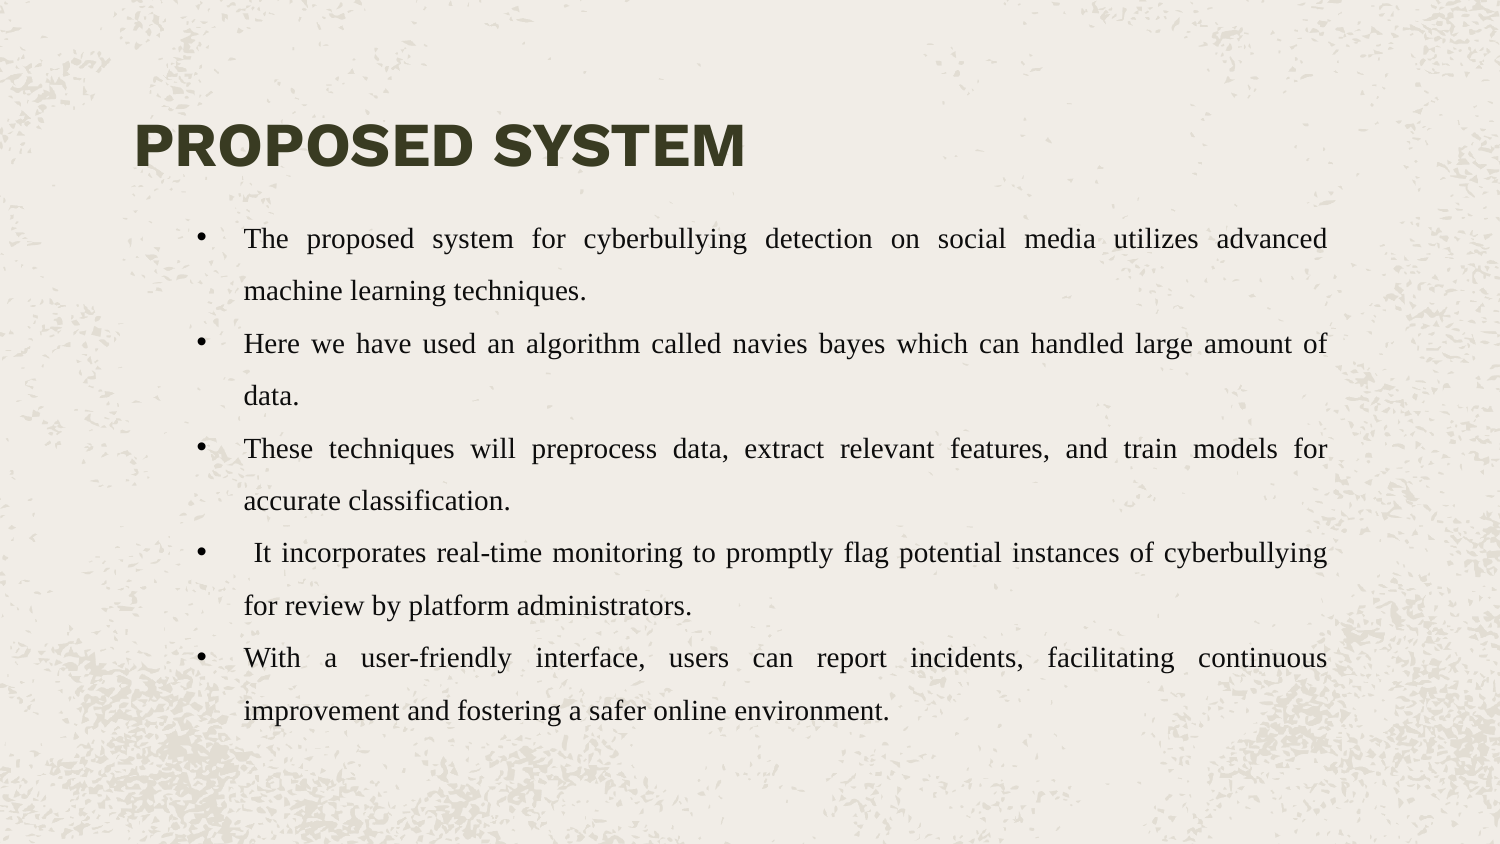

# PROPOSED SYSTEM
The proposed system for cyberbullying detection on social media utilizes advanced machine learning techniques.
Here we have used an algorithm called navies bayes which can handled large amount of data.
These techniques will preprocess data, extract relevant features, and train models for accurate classification.
 It incorporates real-time monitoring to promptly flag potential instances of cyberbullying for review by platform administrators.
With a user-friendly interface, users can report incidents, facilitating continuous improvement and fostering a safer online environment.